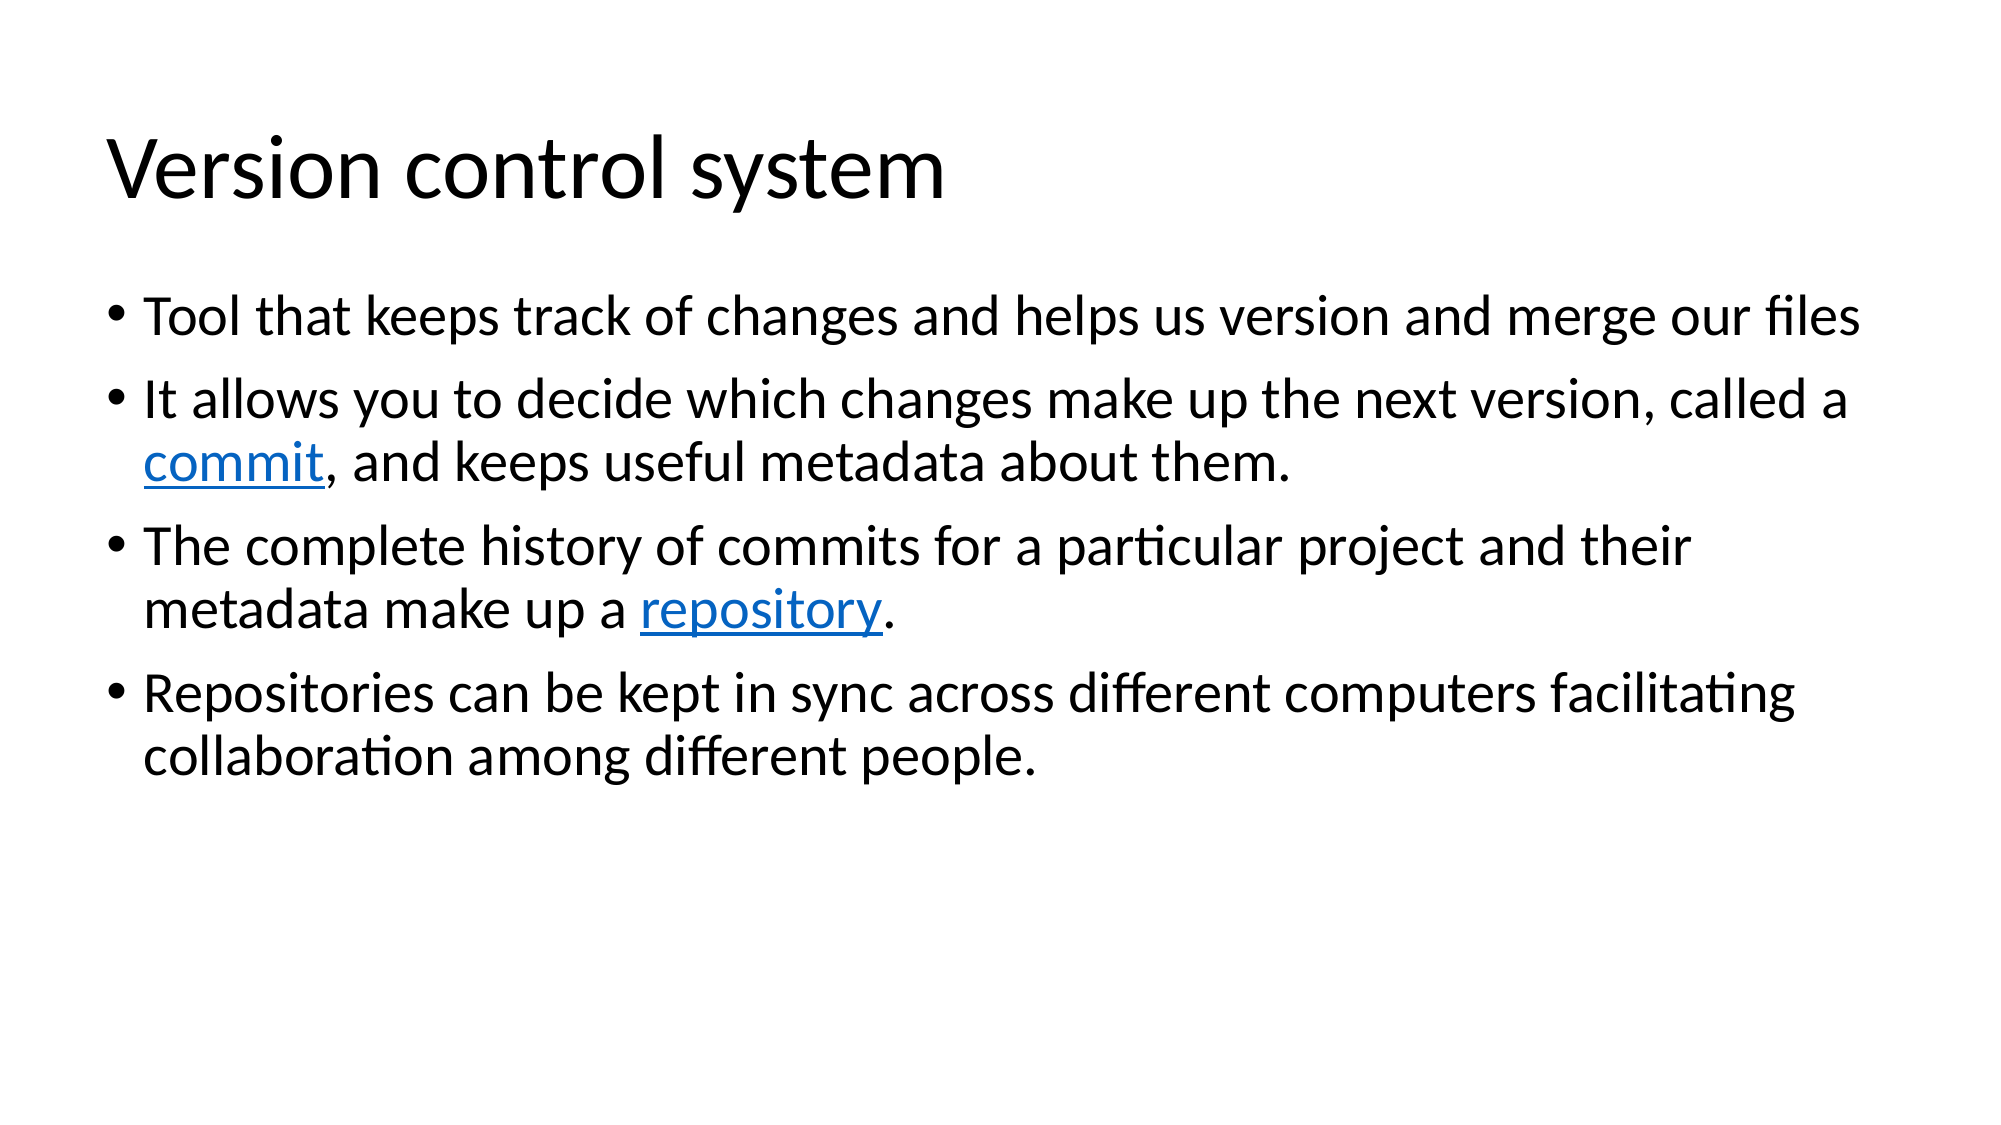

# Version control system
Tool that keeps track of changes and helps us version and merge our files
It allows you to decide which changes make up the next version, called a commit, and keeps useful metadata about them.
The complete history of commits for a particular project and their metadata make up a repository.
Repositories can be kept in sync across different computers facilitating collaboration among different people.